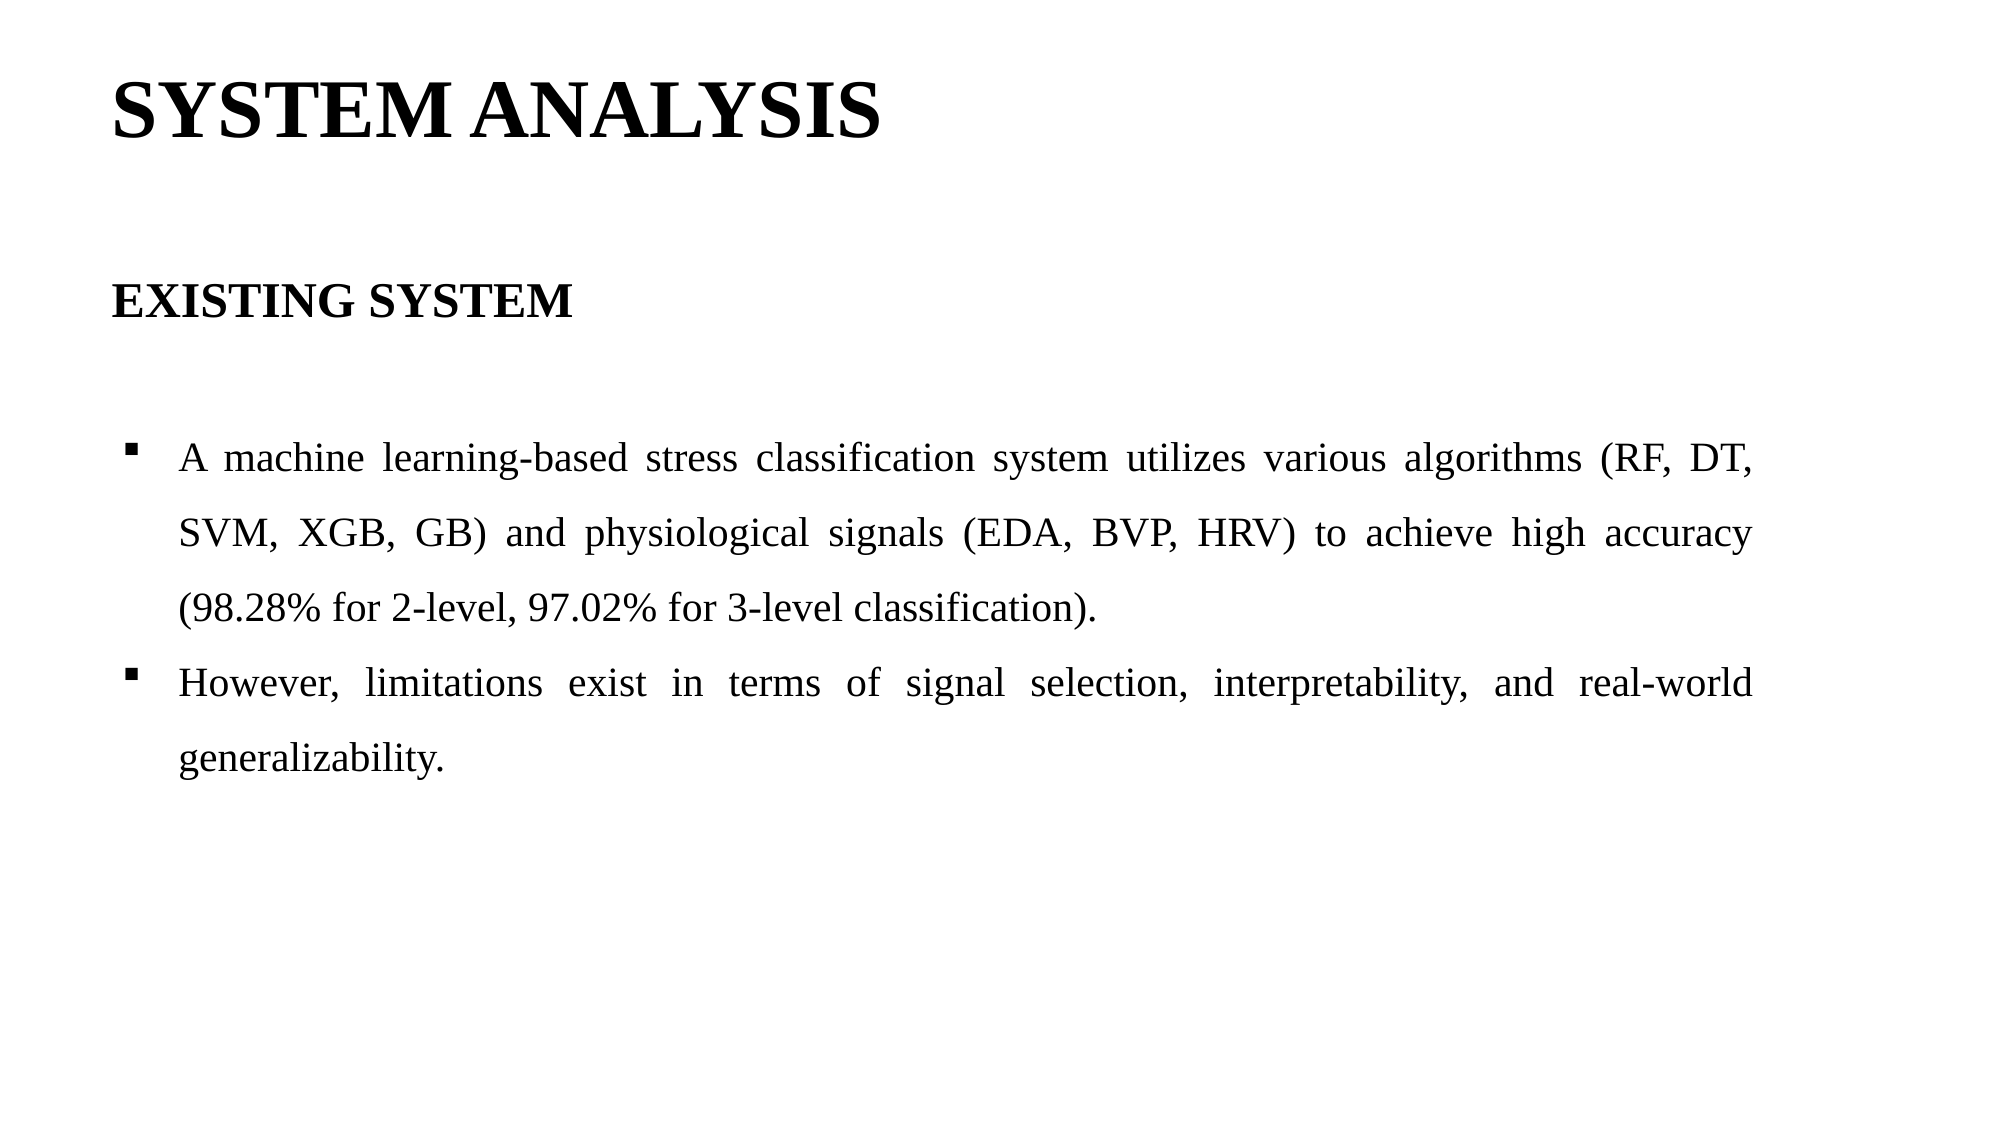

SYSTEM ANALYSIS
EXISTING SYSTEM
A machine learning-based stress classification system utilizes various algorithms (RF, DT, SVM, XGB, GB) and physiological signals (EDA, BVP, HRV) to achieve high accuracy (98.28% for 2-level, 97.02% for 3-level classification).
However, limitations exist in terms of signal selection, interpretability, and real-world generalizability.